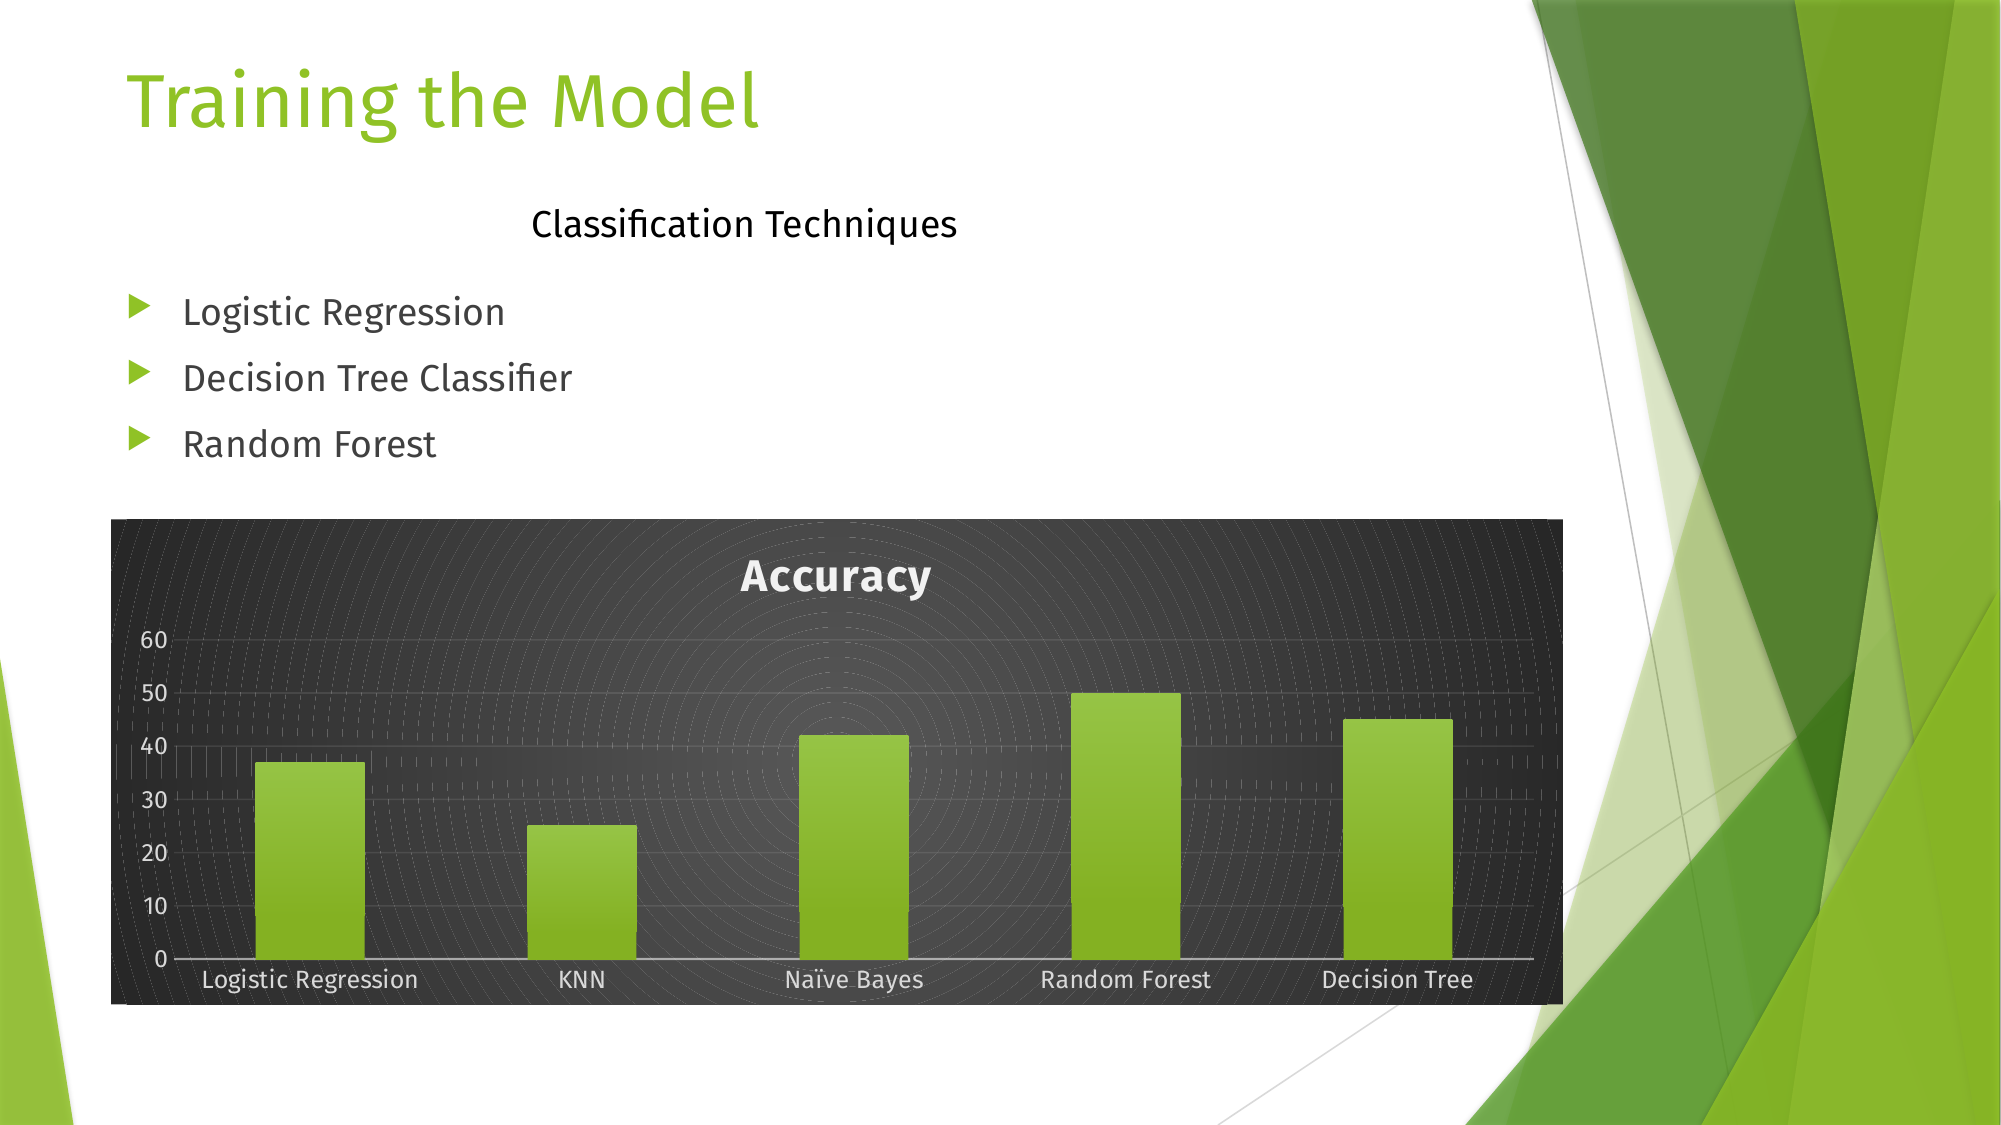

# Training the Model
Classification Techniques
Logistic Regression
Decision Tree Classifier
Random Forest

### Chart: Accuracy

| Category | Series 1 |
|---|---|
| Logistic Regression | 37.0 |
| KNN | 25.0 |
| Naïve Bayes | 42.0 |
| Random Forest | 50.0 |
| Decision Tree | 45.0 |